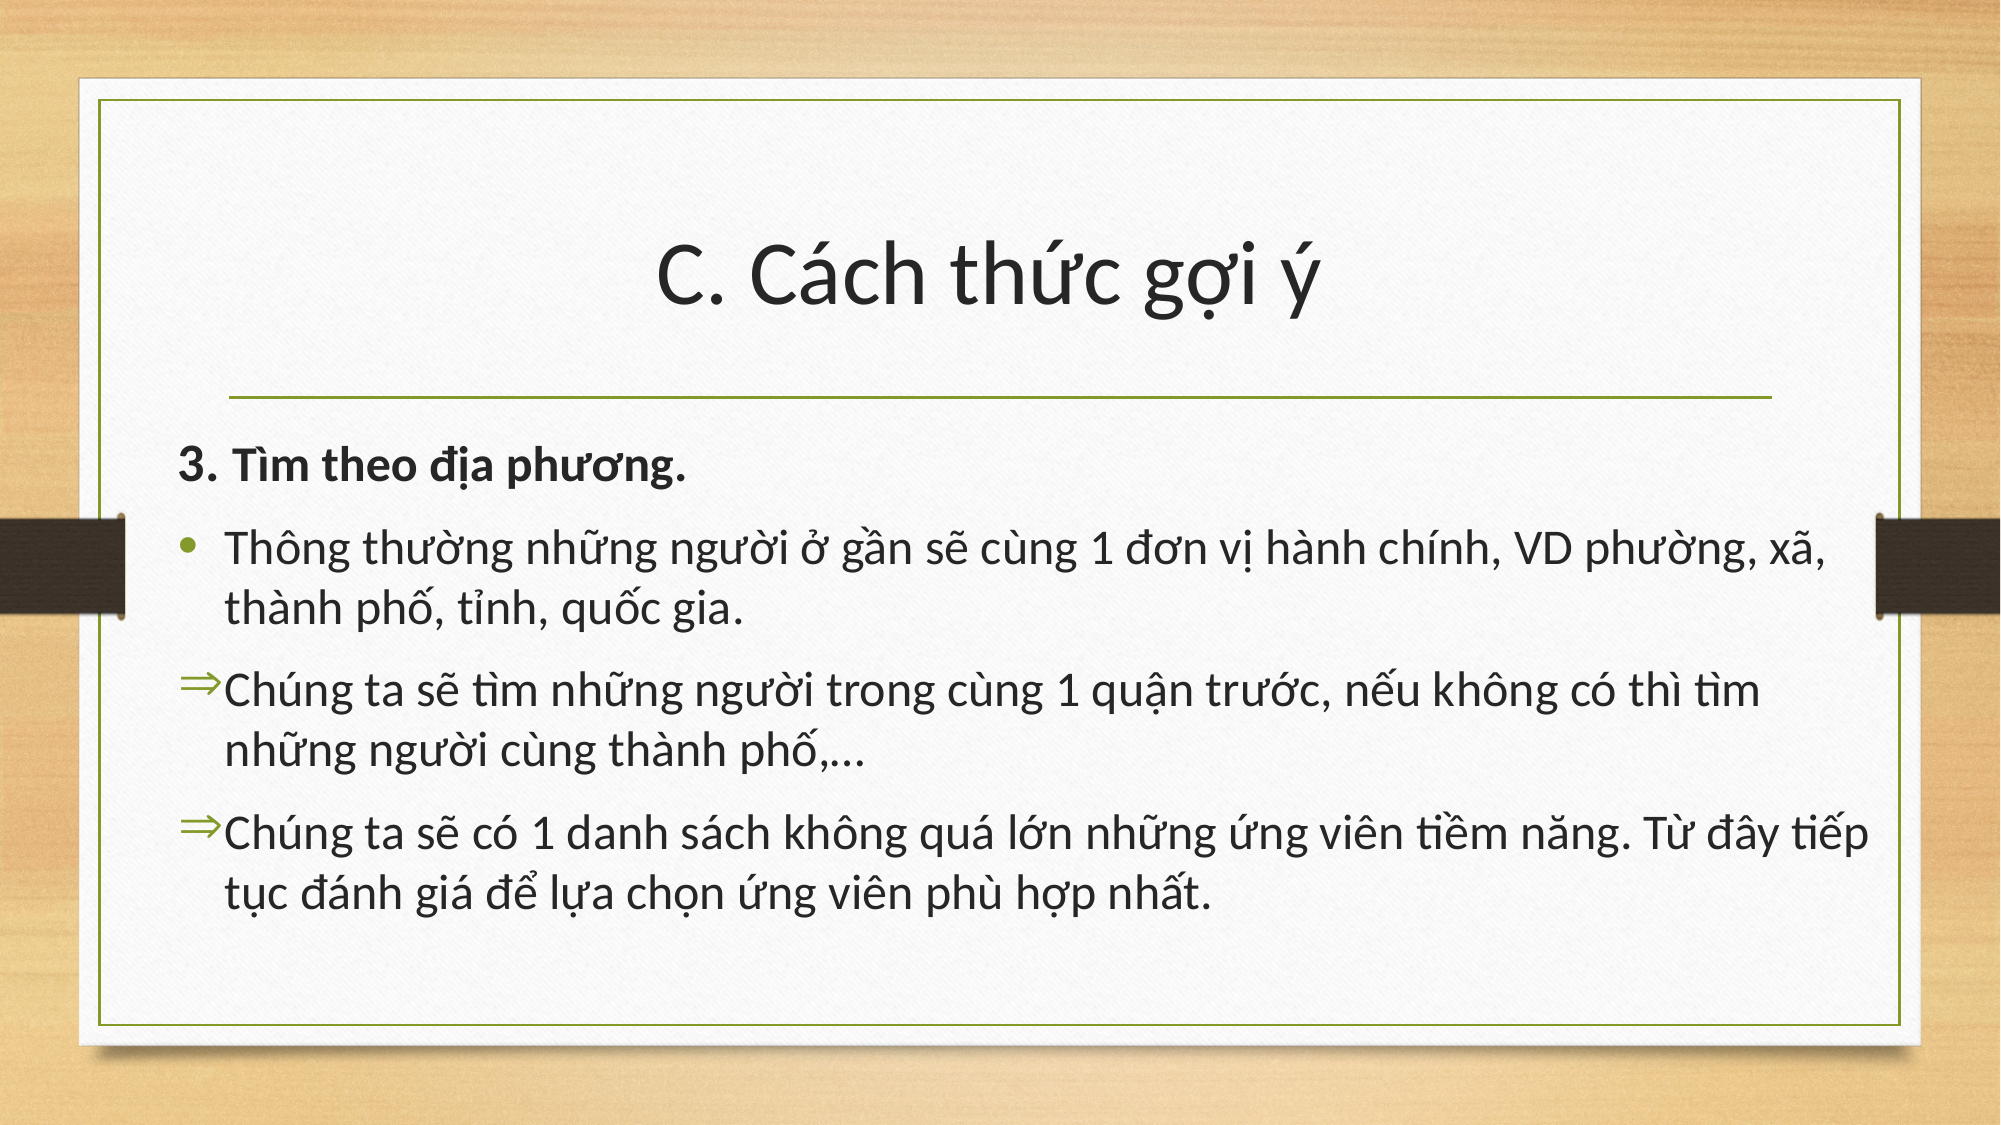

# C. Cách thức gợi ý
3. Tìm theo địa phương.
Thông thường những người ở gần sẽ cùng 1 đơn vị hành chính, VD phường, xã, thành phố, tỉnh, quốc gia.
Chúng ta sẽ tìm những người trong cùng 1 quận trước, nếu không có thì tìm những người cùng thành phố,…
Chúng ta sẽ có 1 danh sách không quá lớn những ứng viên tiềm năng. Từ đây tiếp tục đánh giá để lựa chọn ứng viên phù hợp nhất.